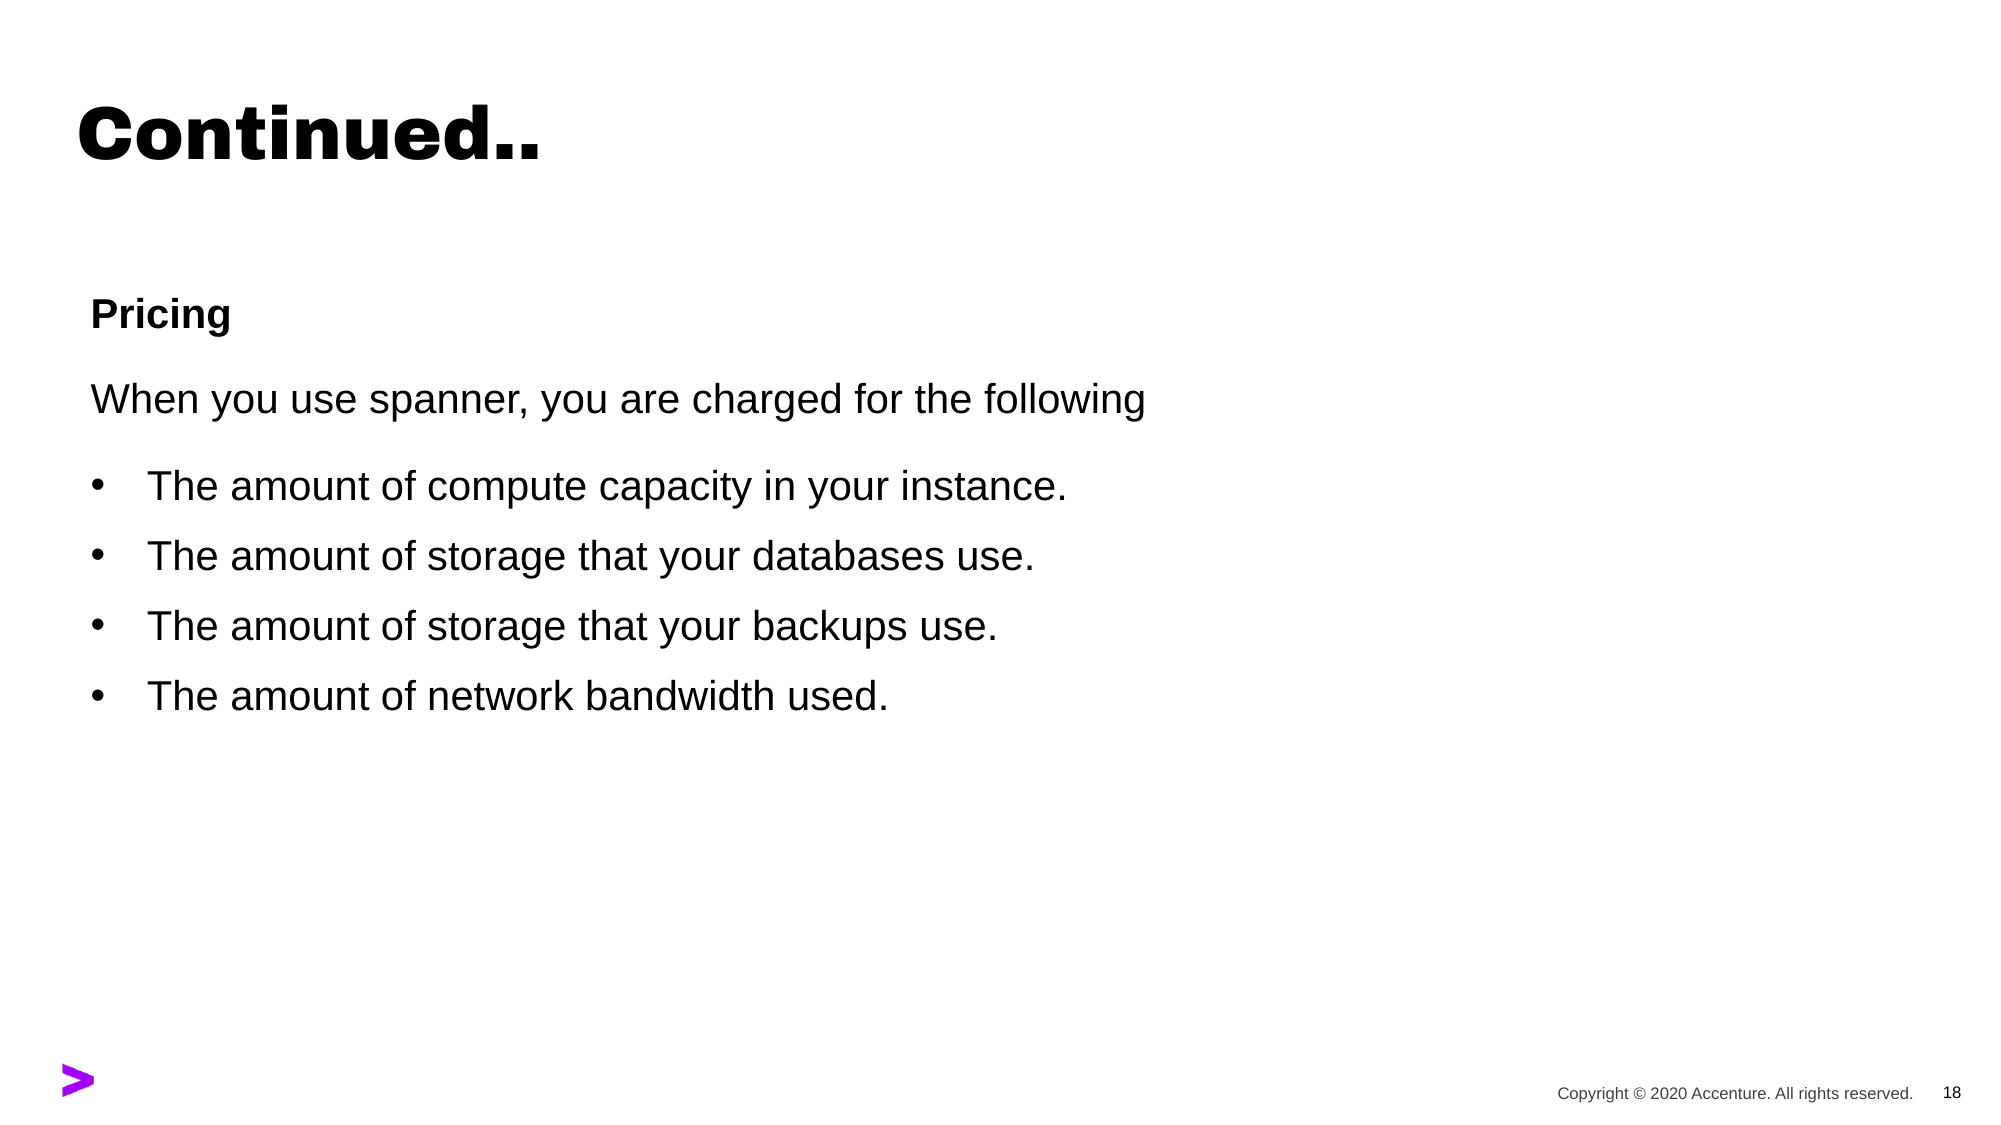

# Continued..
Pricing

When you use spanner, you are charged for the following

The amount of compute capacity in your instance.
The amount of storage that your databases use.
The amount of storage that your backups use.
The amount of network bandwidth used.

18